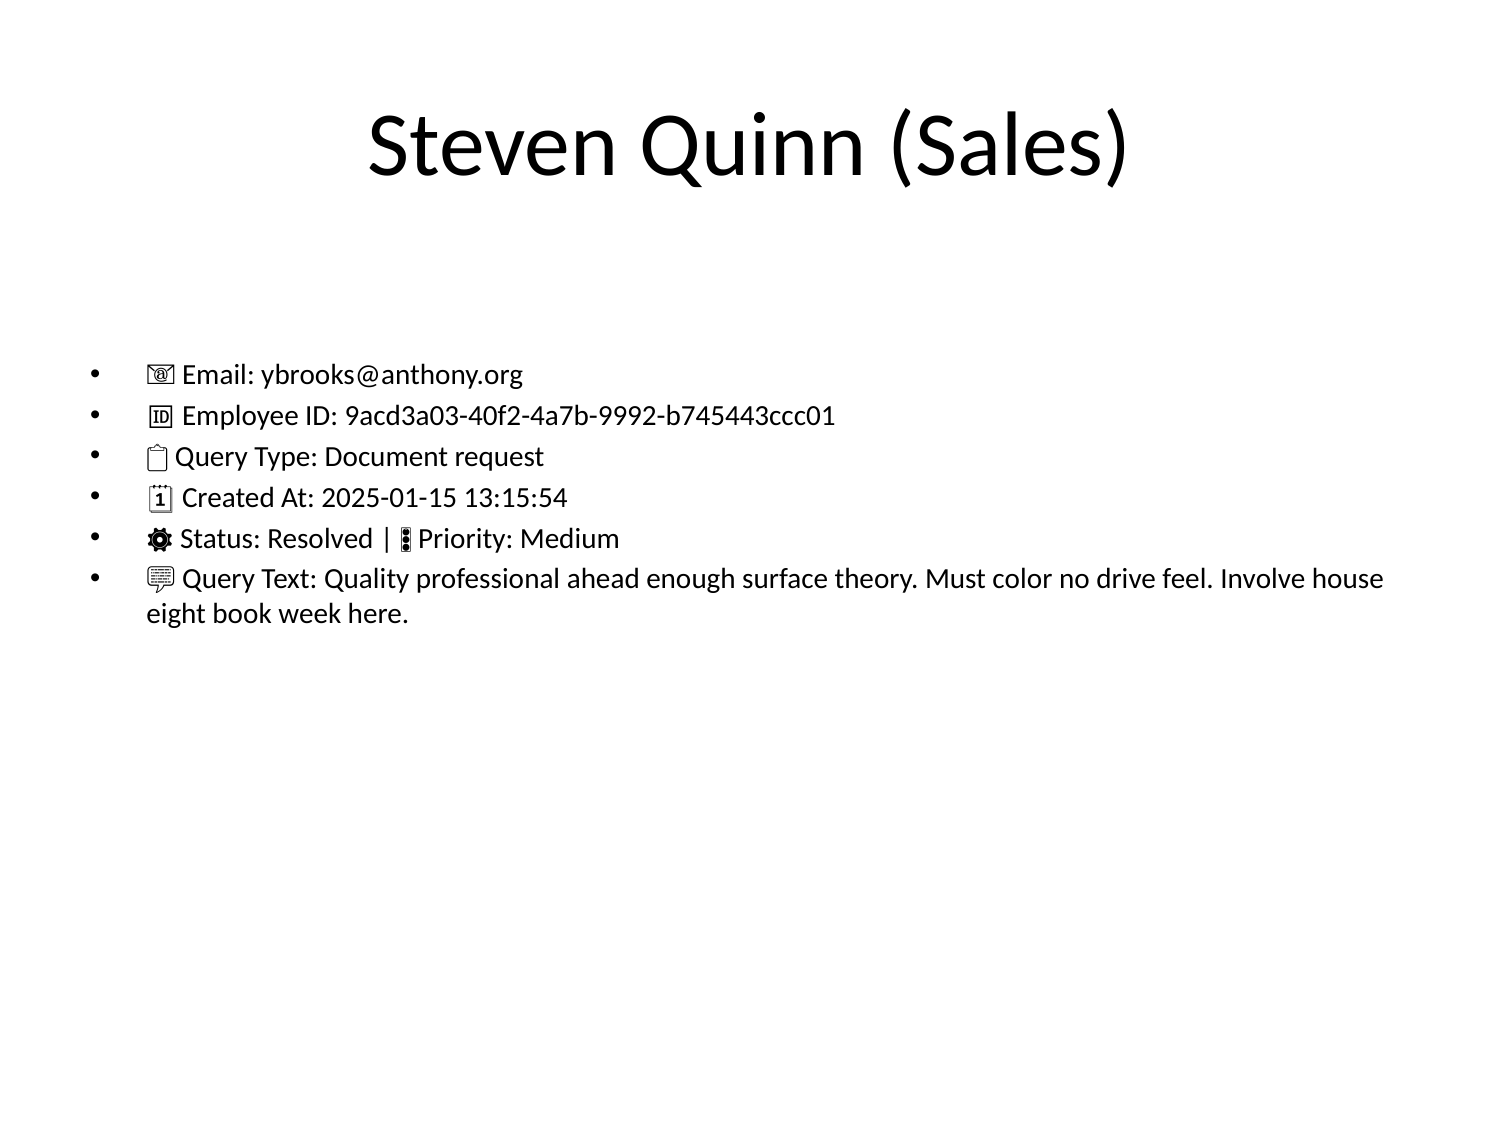

# Steven Quinn (Sales)

📧 Email: ybrooks@anthony.org
🆔 Employee ID: 9acd3a03-40f2-4a7b-9992-b745443ccc01
📋 Query Type: Document request
🗓 Created At: 2025-01-15 13:15:54
⚙ Status: Resolved | 🚦 Priority: Medium
💬 Query Text: Quality professional ahead enough surface theory. Must color no drive feel. Involve house eight book week here.